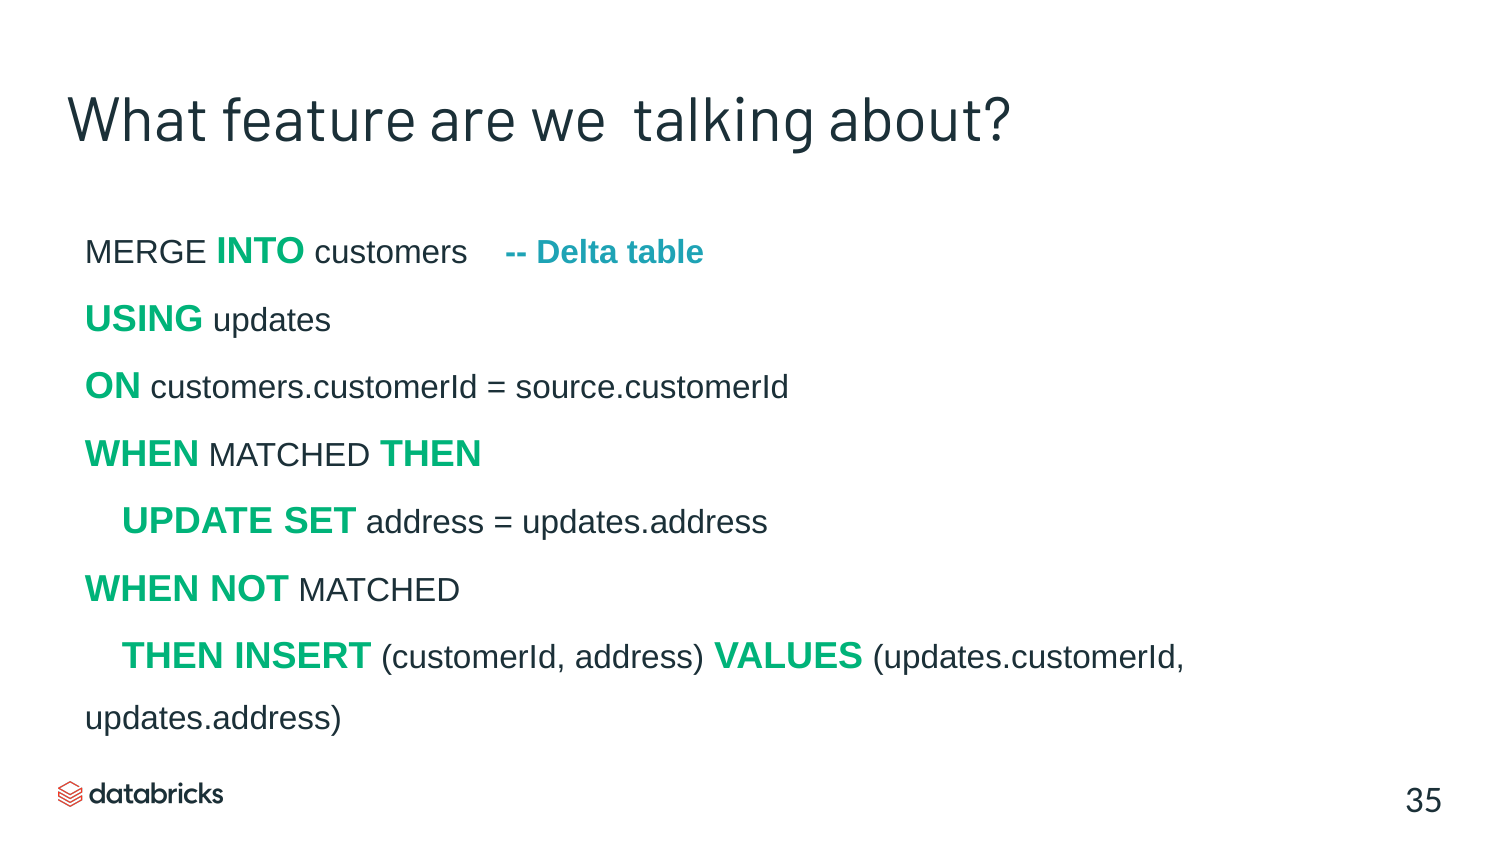

# What feature are we  talking about?
MERGE INTO customers    -- Delta table
USING updates
ON customers.customerId = source.customerId
WHEN MATCHED THEN
    UPDATE SET address = updates.address
WHEN NOT MATCHED
    THEN INSERT (customerId, address) VALUES (updates.customerId, updates.address)
35